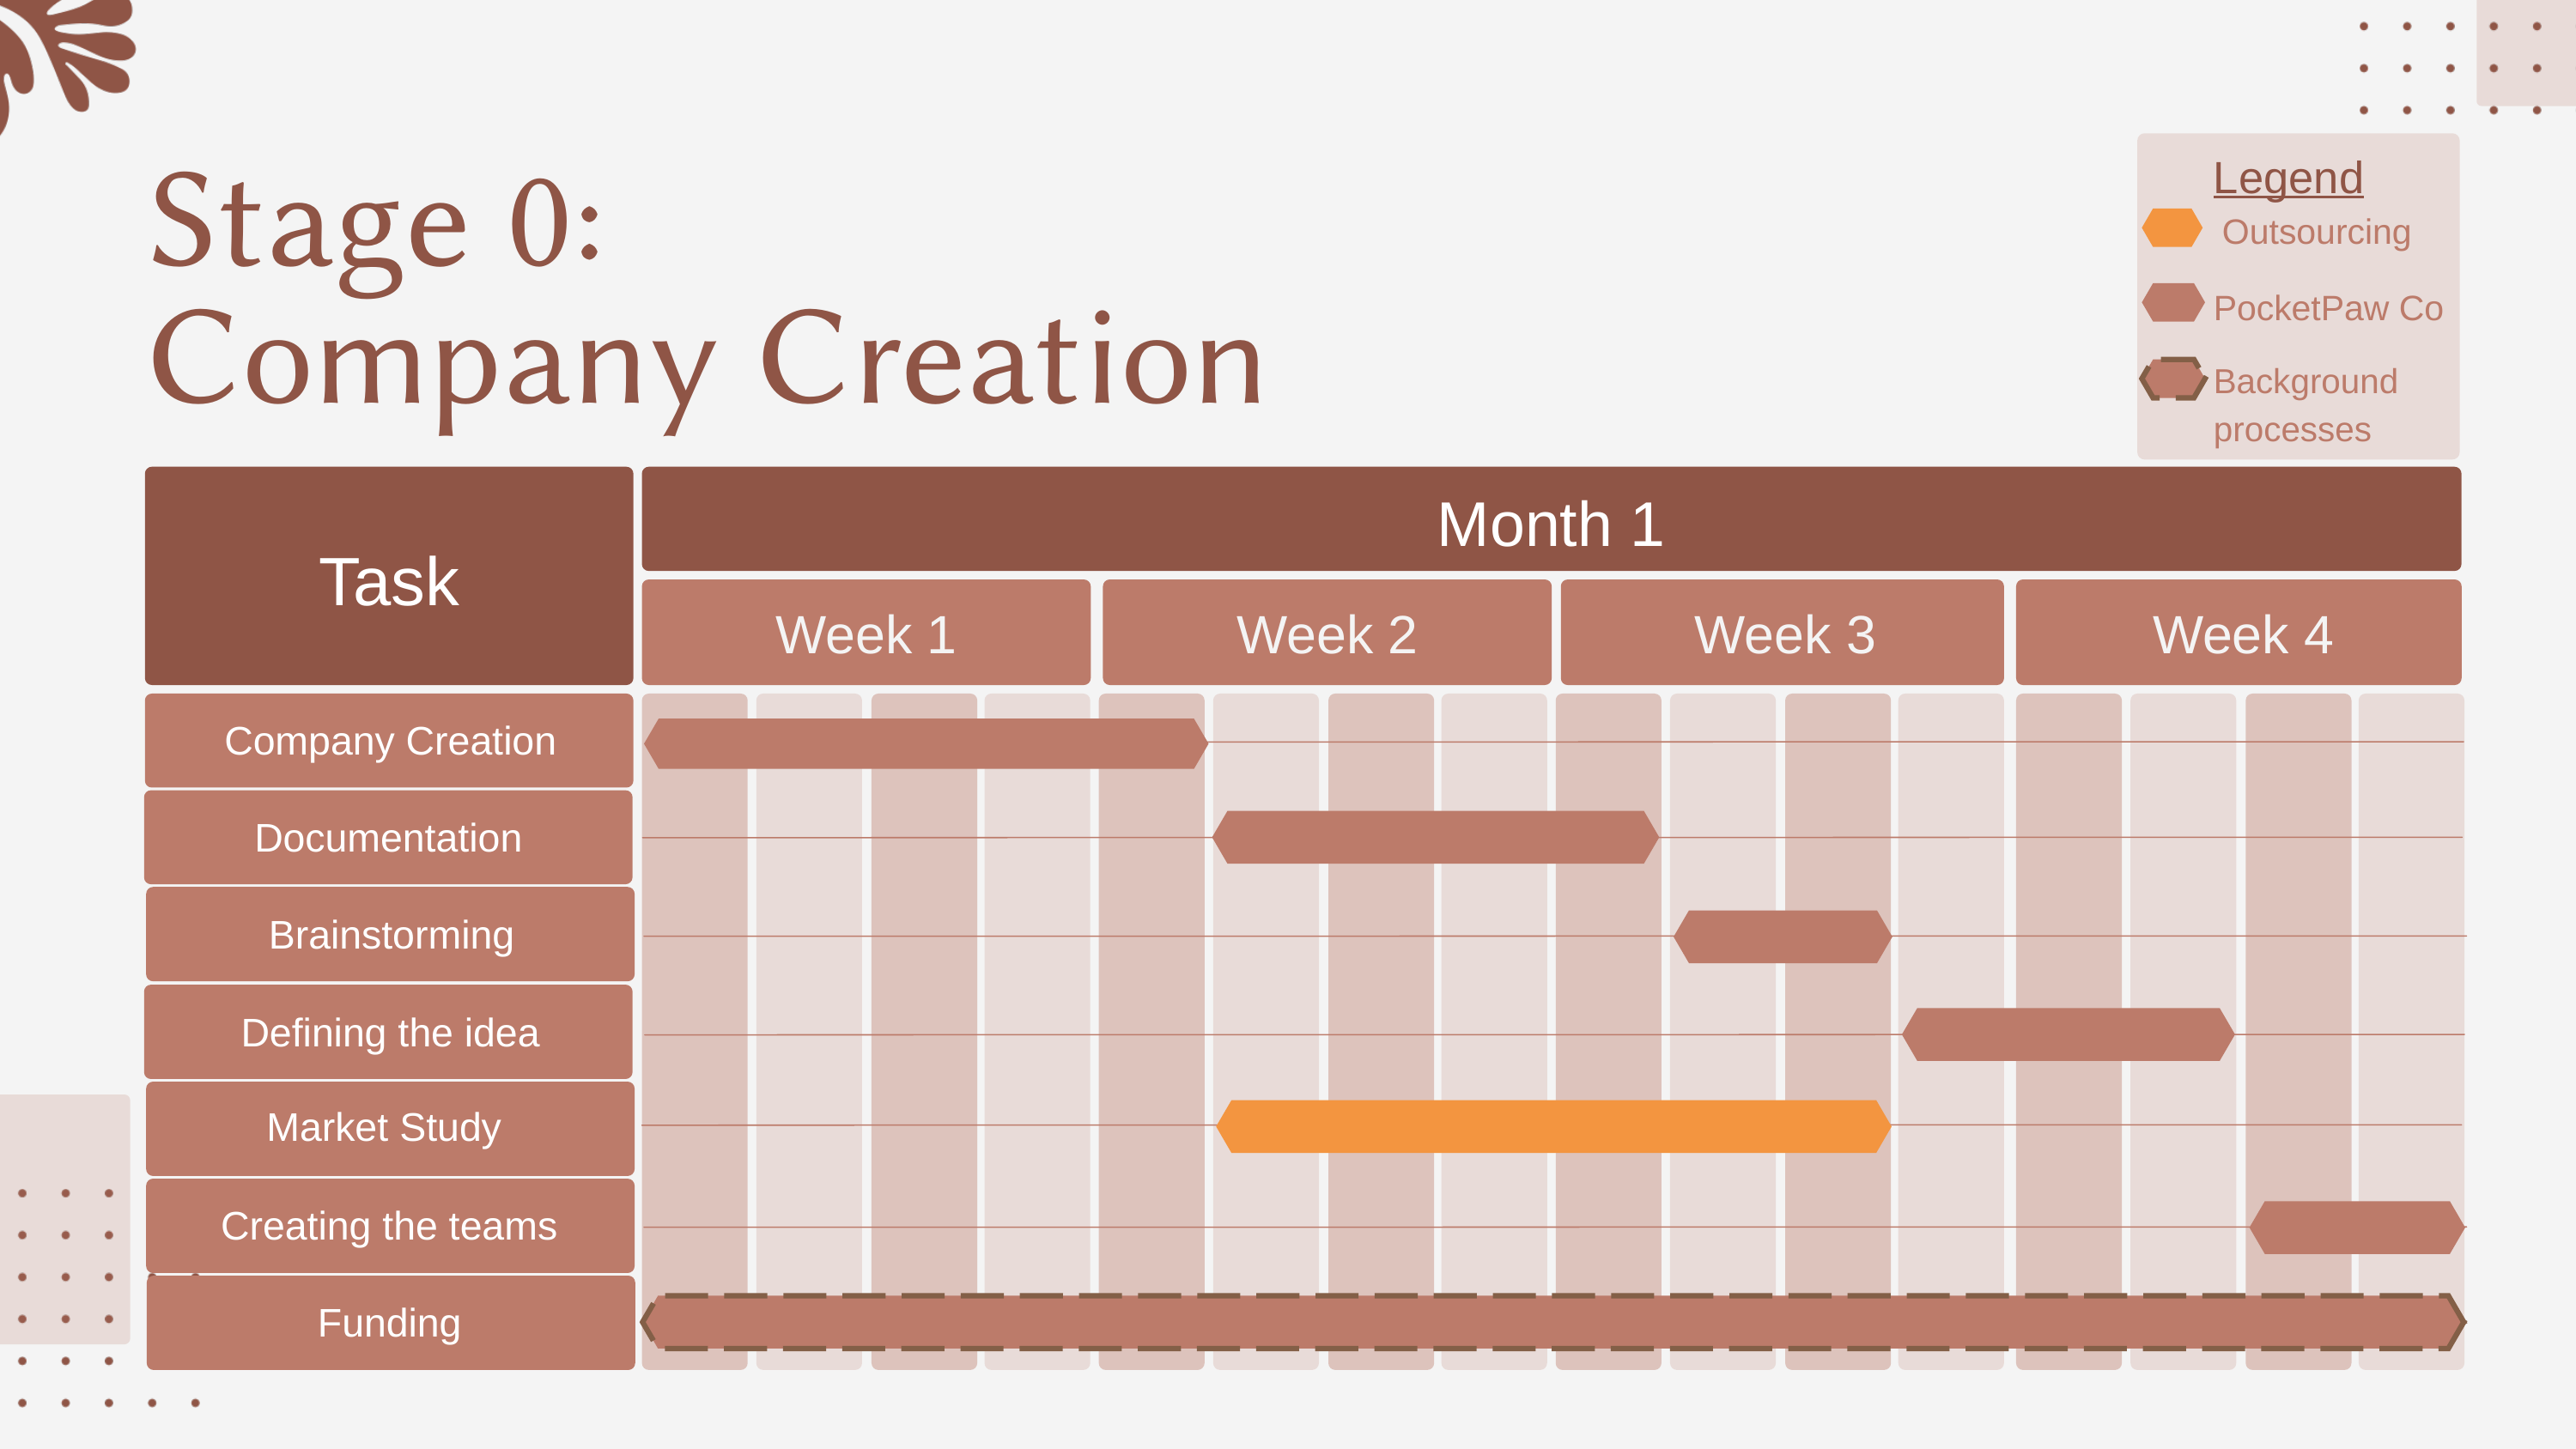

Legend
Stage 0:
Company Creation

Outsourcing

PocketPaw Co

Background processes

Month 1
Task

Week 1
Week 2
Week 3
Week 4

Company Creation

Documentation

Brainstorming

Defining the idea

Market Study

Creating the teams

Funding